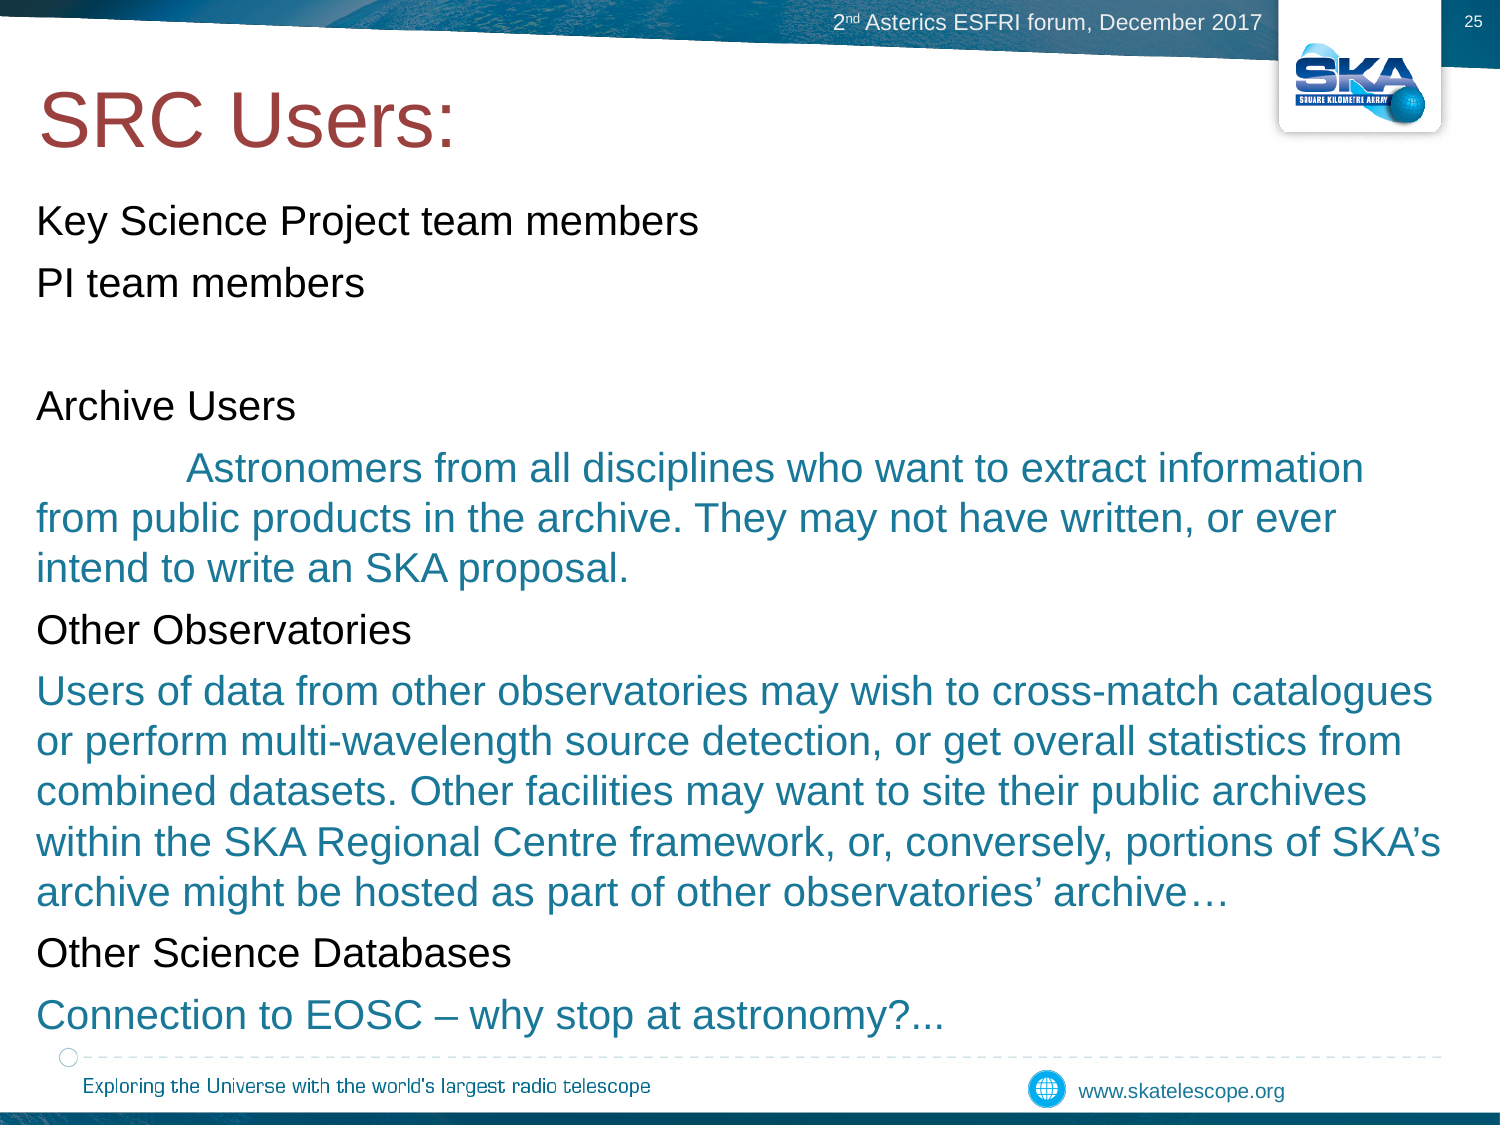

SRC Users:
Key Science Project team members
PI team members

Archive Users
	Astronomers from all disciplines who want to extract information from public products in the archive. They may not have written, or ever intend to write an SKA proposal.
Other Observatories
Users of data from other observatories may wish to cross-match catalogues or perform multi-wavelength source detection, or get overall statistics from combined datasets. Other facilities may want to site their public archives within the SKA Regional Centre framework, or, conversely, portions of SKA’s archive might be hosted as part of other observatories’ archive…
Other Science Databases
Connection to EOSC – why stop at astronomy?...